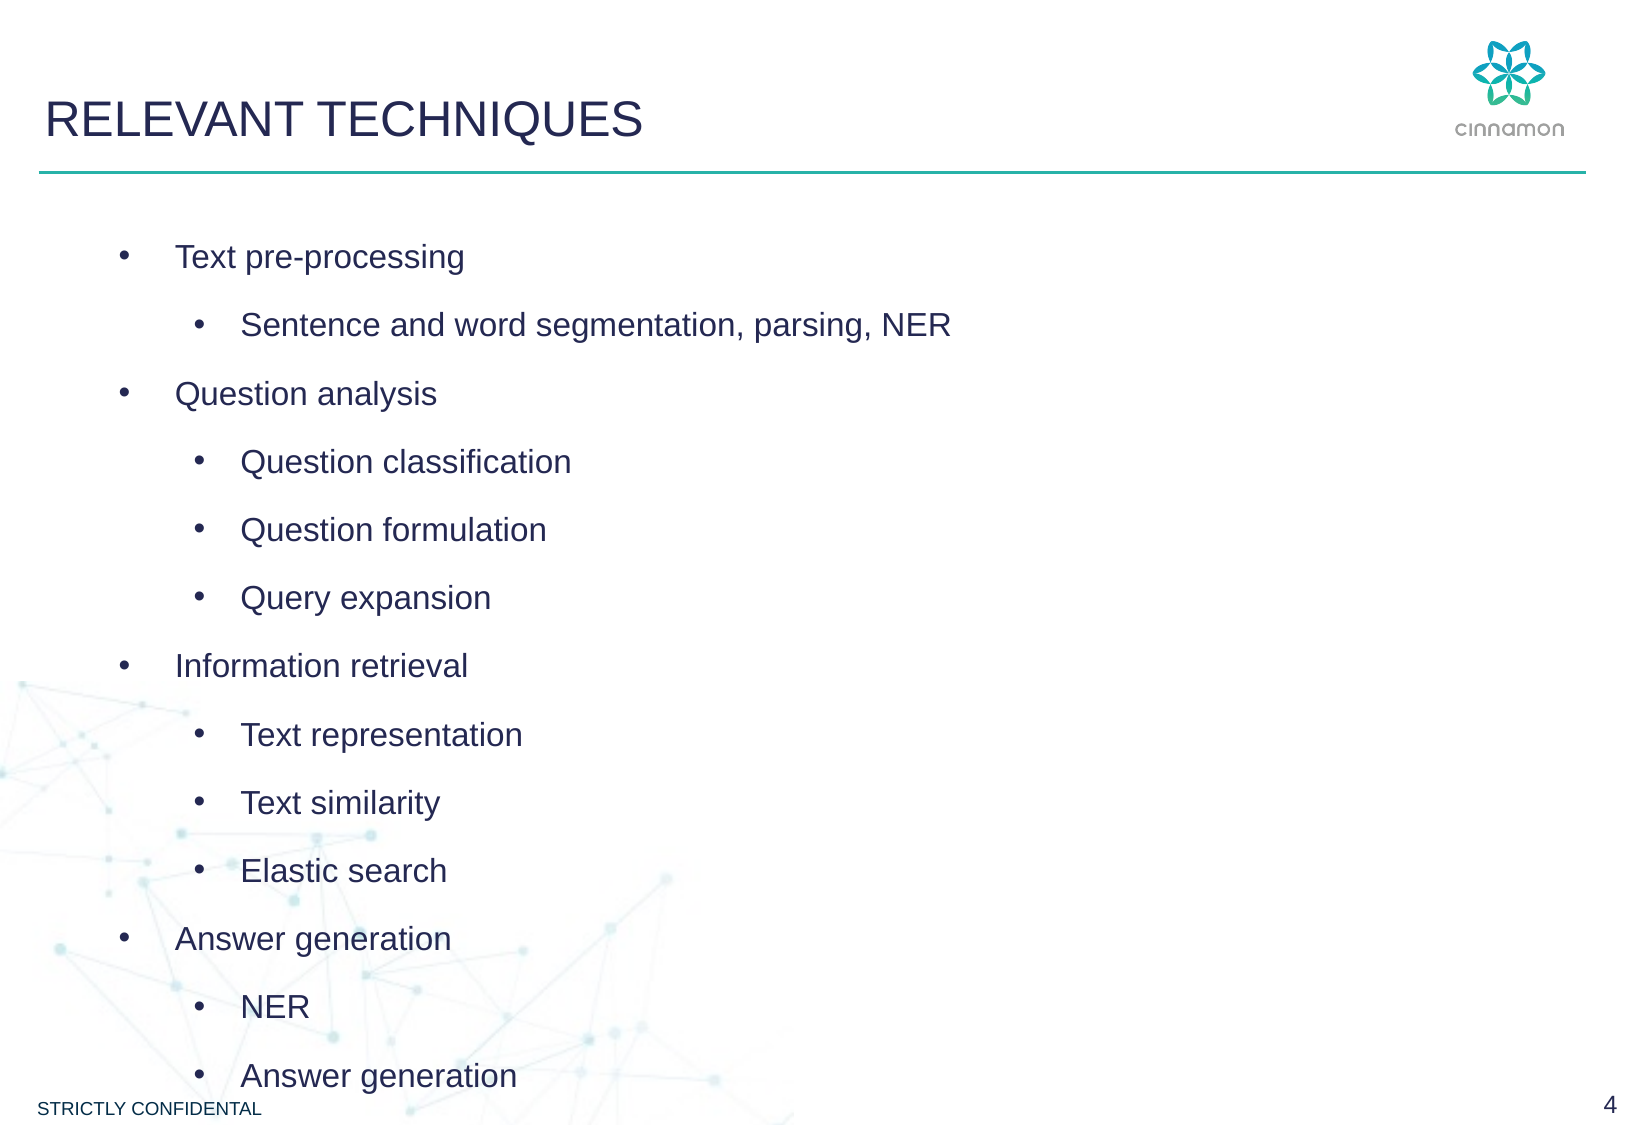

# Relevant techniques
Text pre-processing
Sentence and word segmentation, parsing, NER
Question analysis
Question classification
Question formulation
Query expansion
Information retrieval
Text representation
Text similarity
Elastic search
Answer generation
NER
Answer generation
4